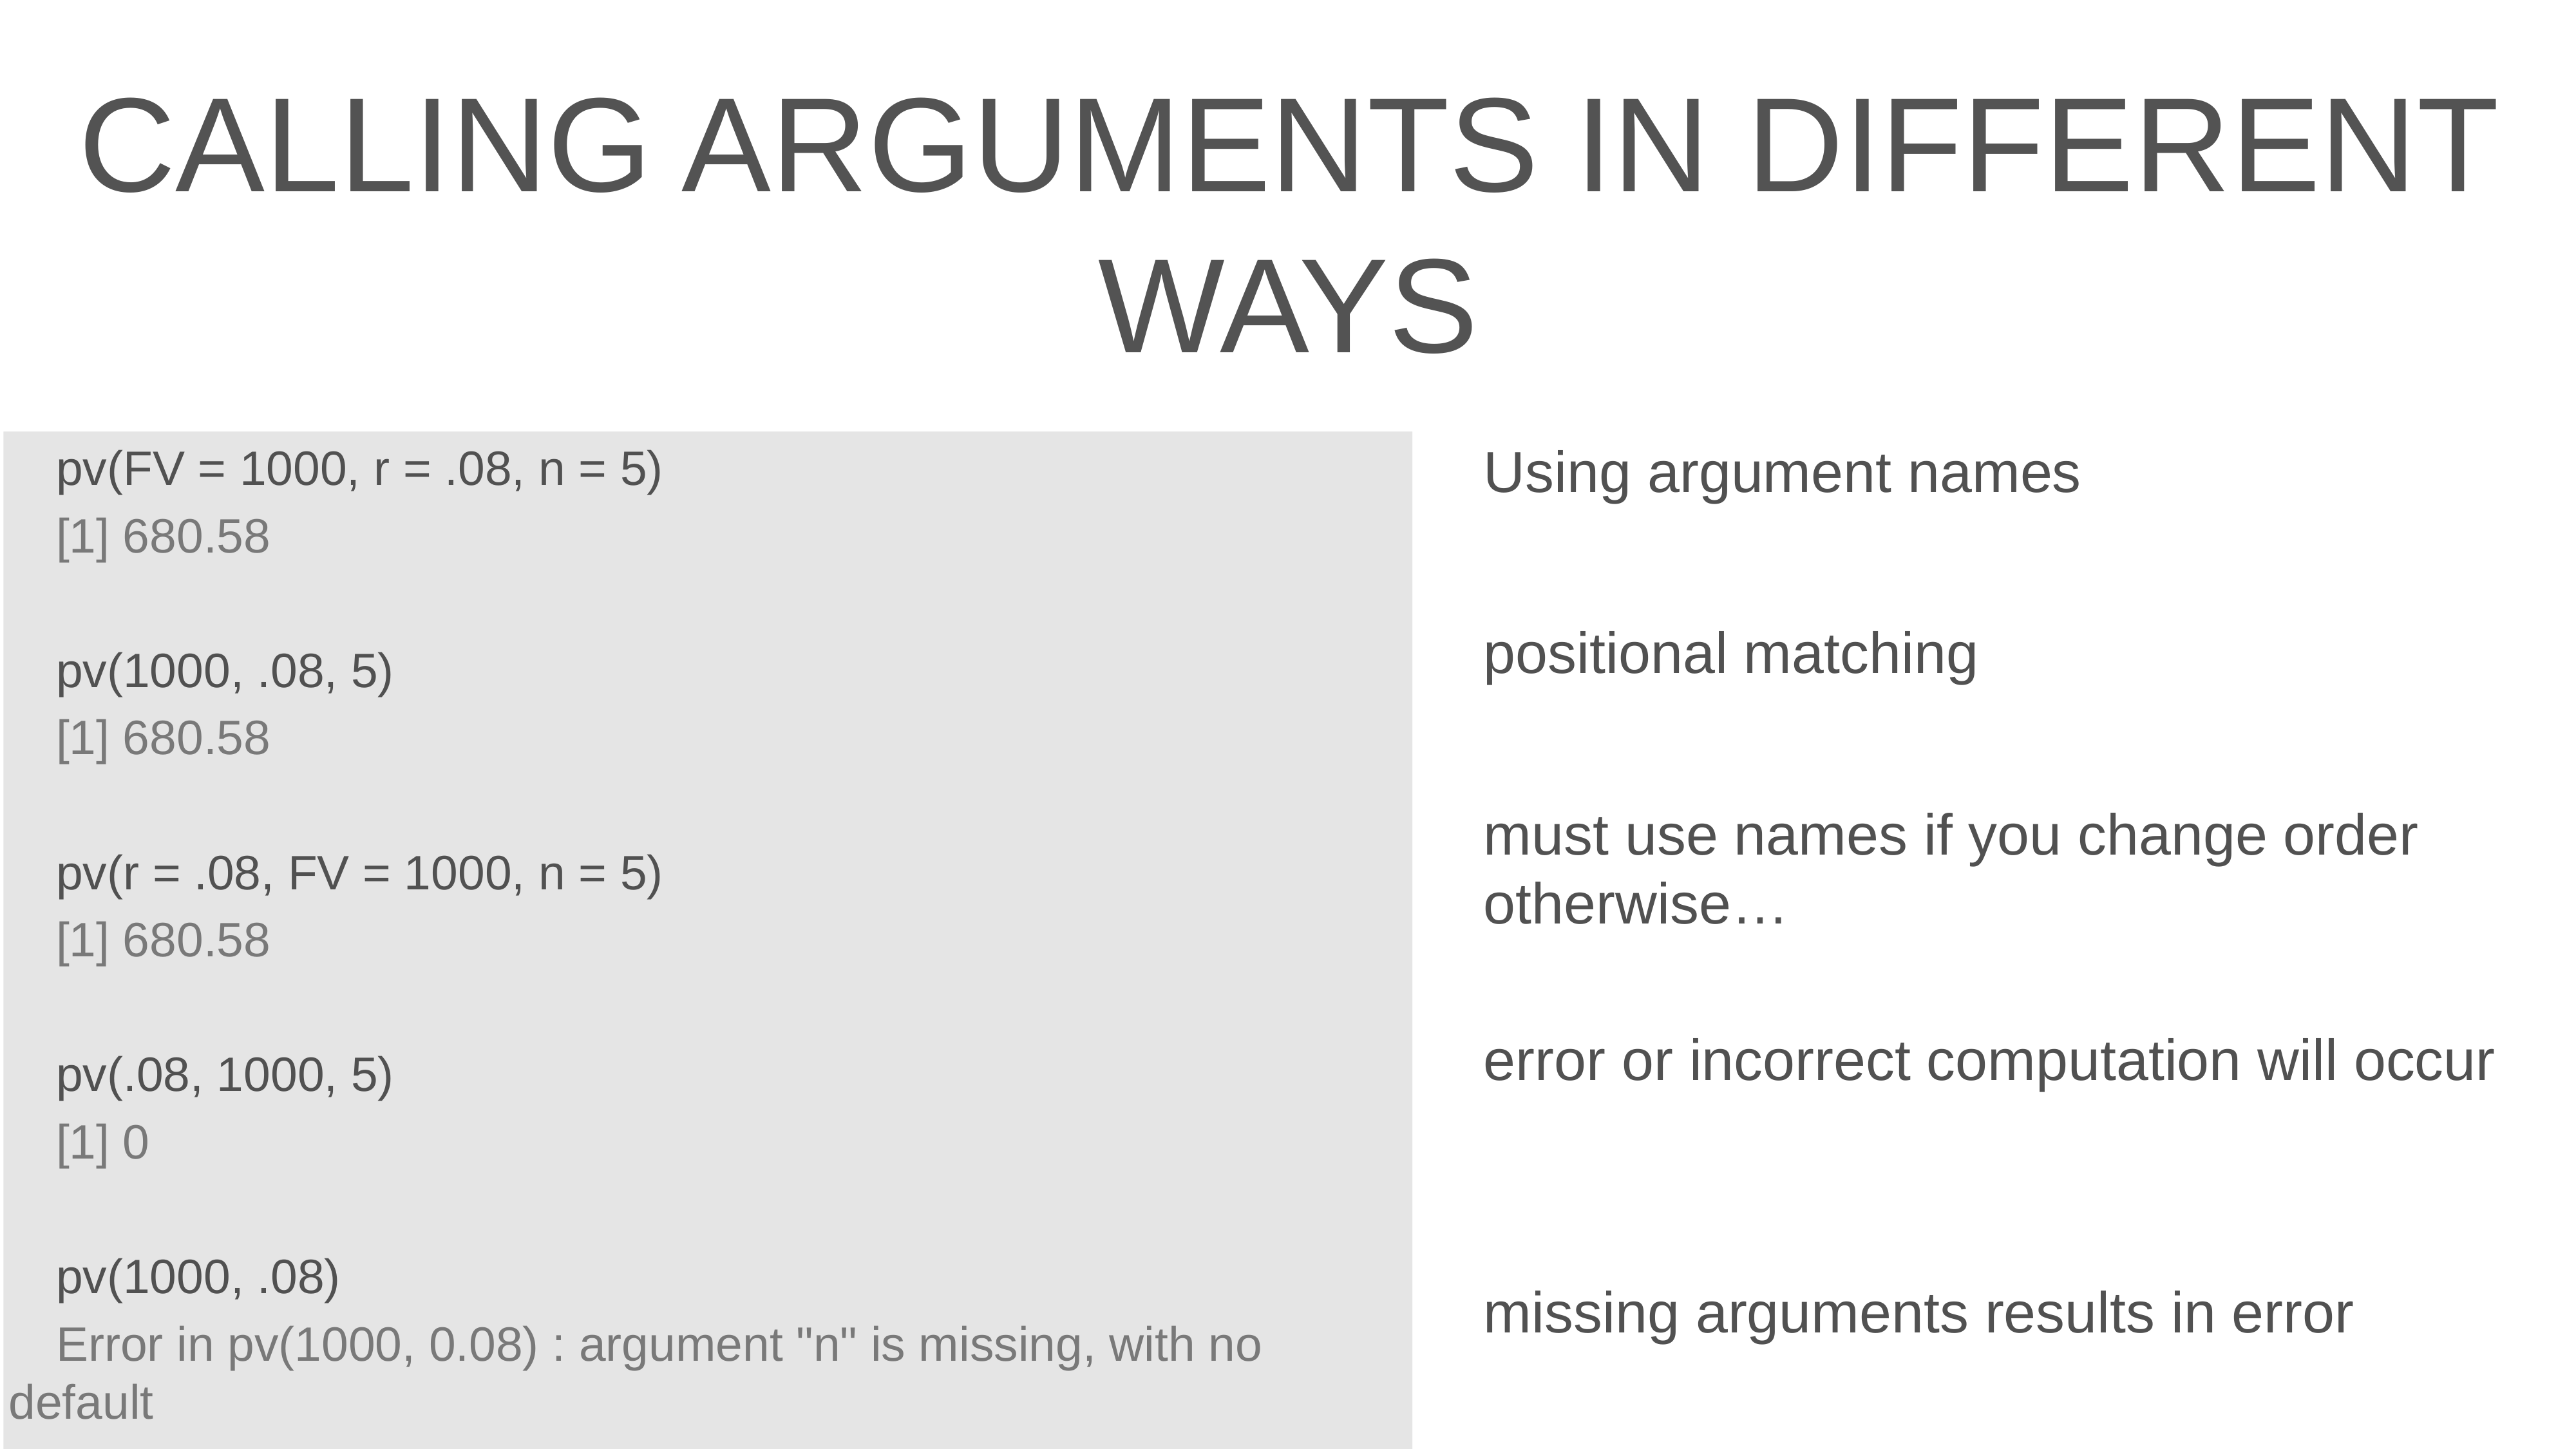

# Calling arguments in different ways
Using argument names
positional matching
must use names if you change order otherwise…
error or incorrect computation will occur

missing arguments results in error
pv(FV = 1000, r = .08, n = 5)
[1] 680.58

pv(1000, .08, 5)
[1] 680.58

pv(r = .08, FV = 1000, n = 5)
[1] 680.58

pv(.08, 1000, 5)
[1] 0

pv(1000, .08)
Error in pv(1000, 0.08) : argument "n" is missing, with no default